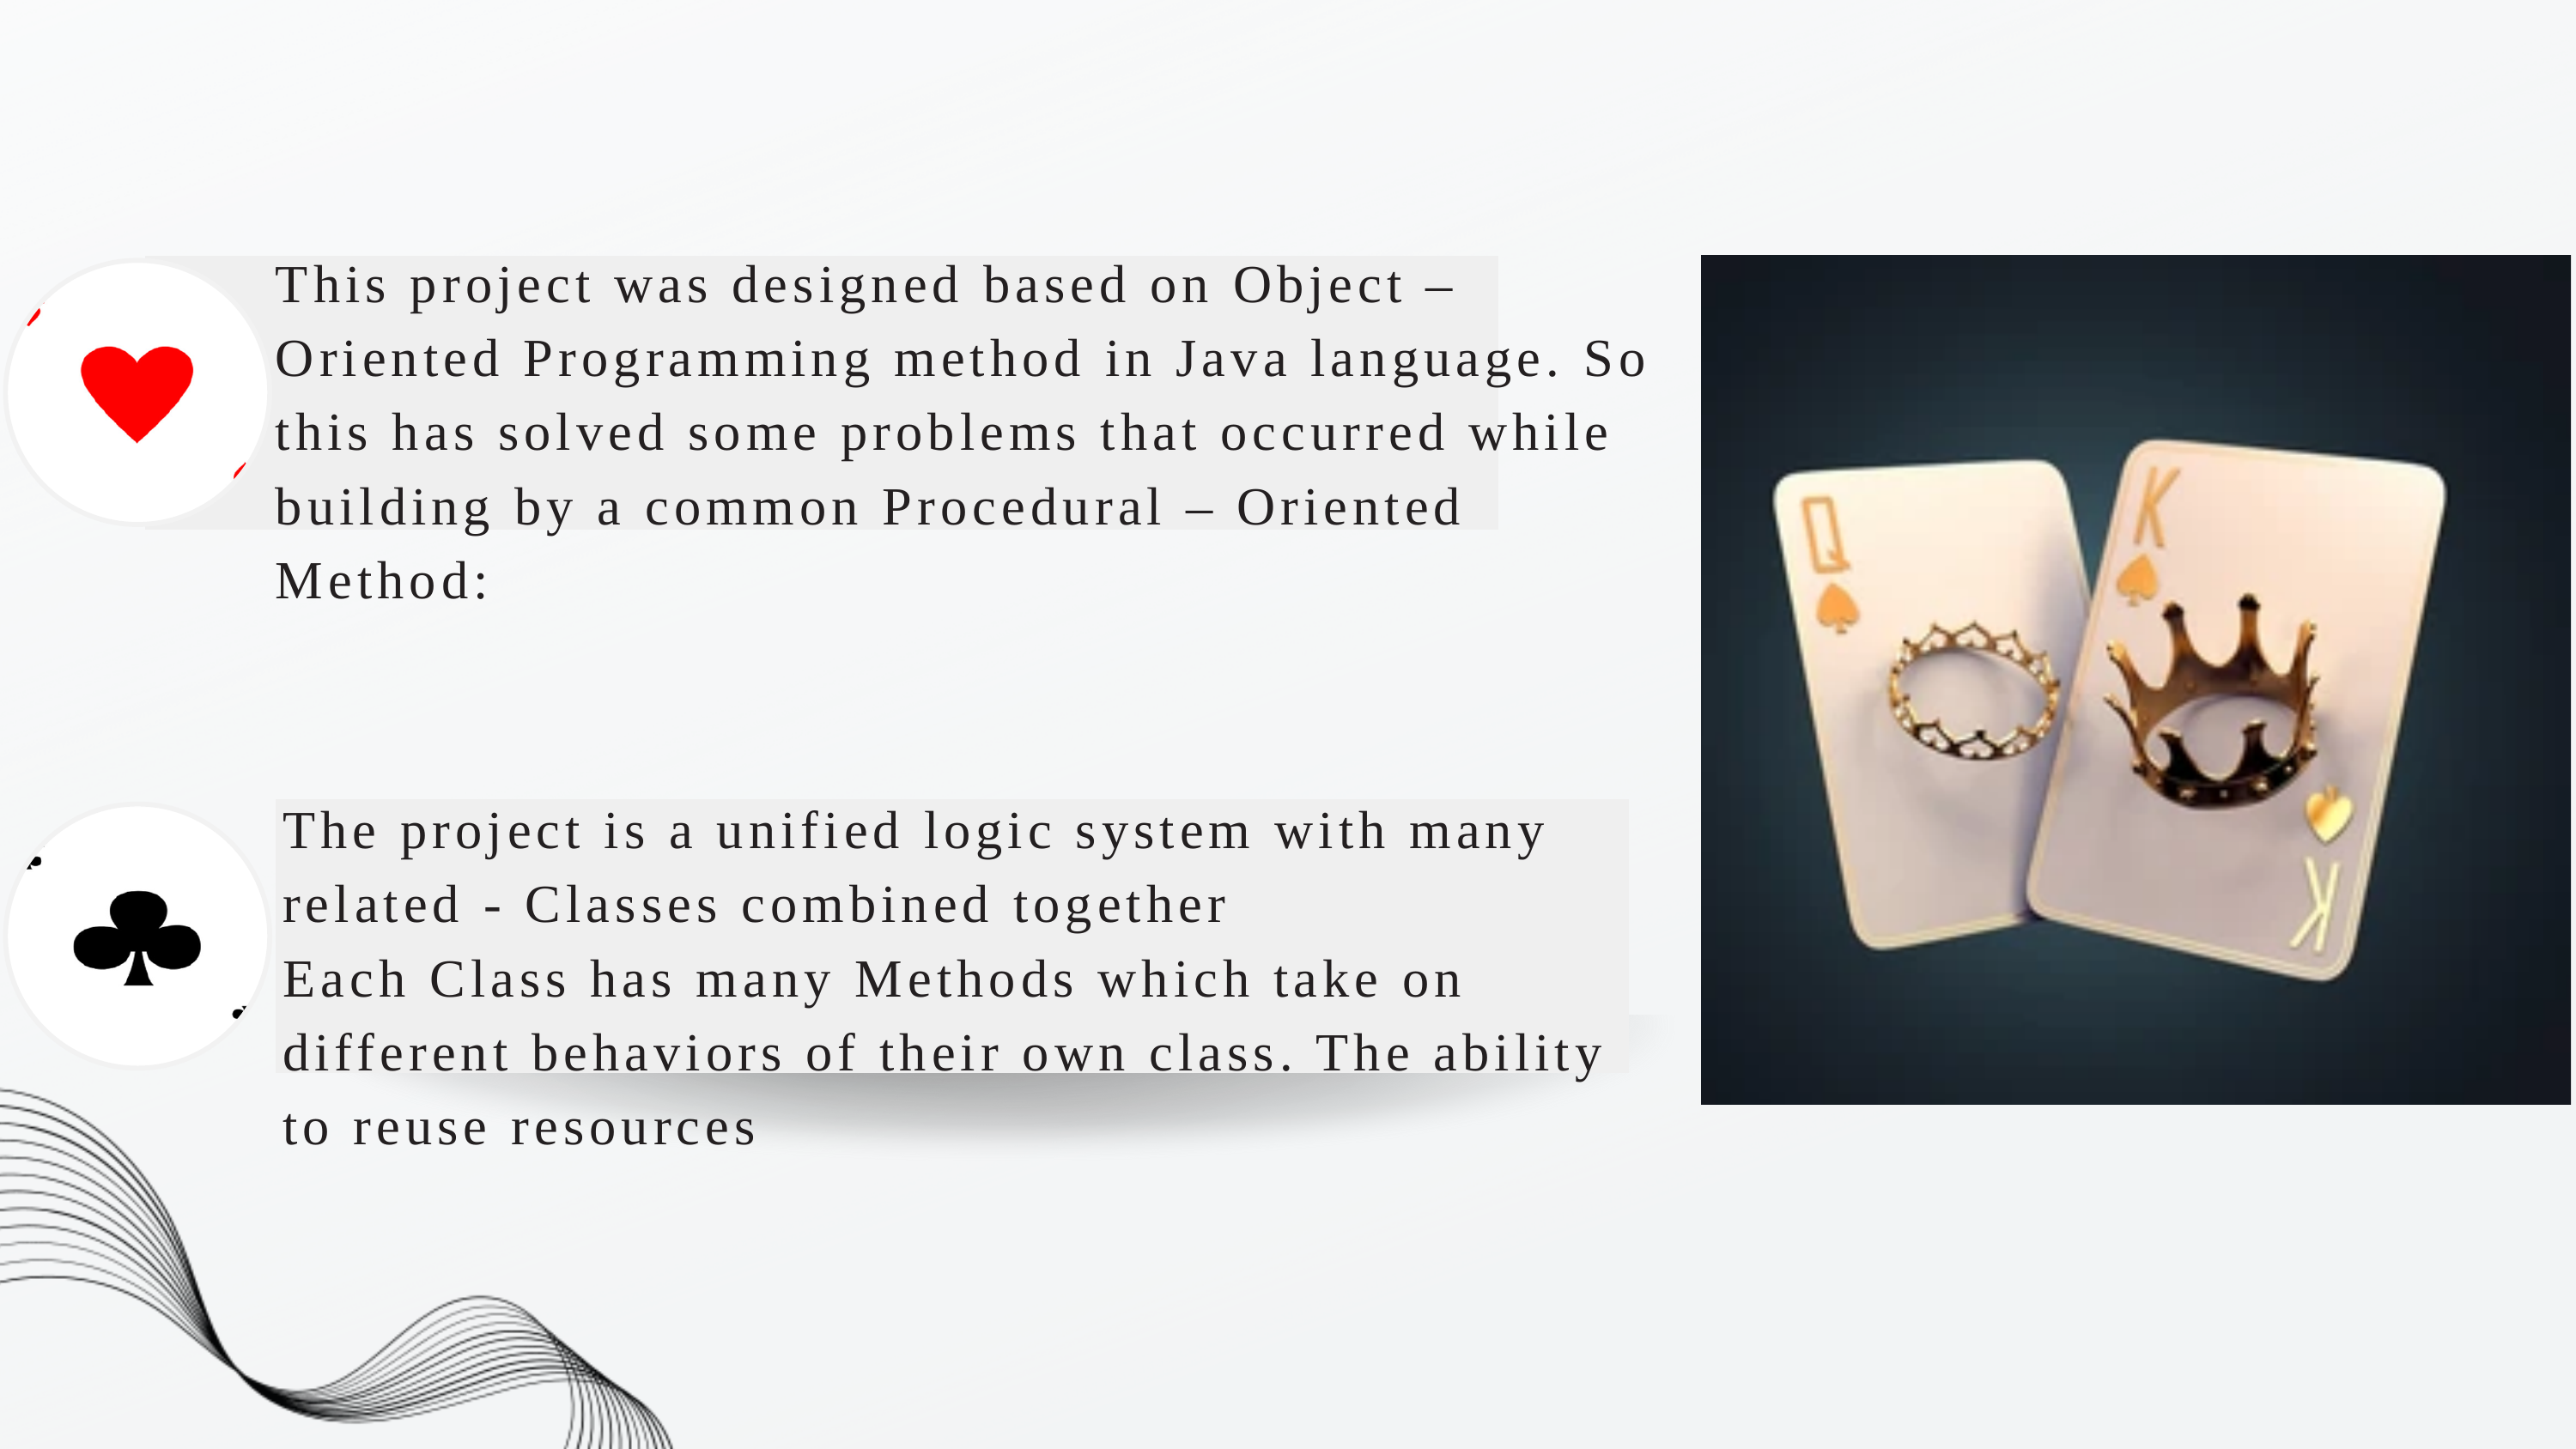

This project was designed based on Object – Oriented Programming method in Java language. So this has solved some problems that occurred while building by a common Procedural – Oriented Method:

The project is a unified logic system with many related - Classes combined together
Each Class has many Methods which take on different behaviors of their own class. The ability to reuse resources